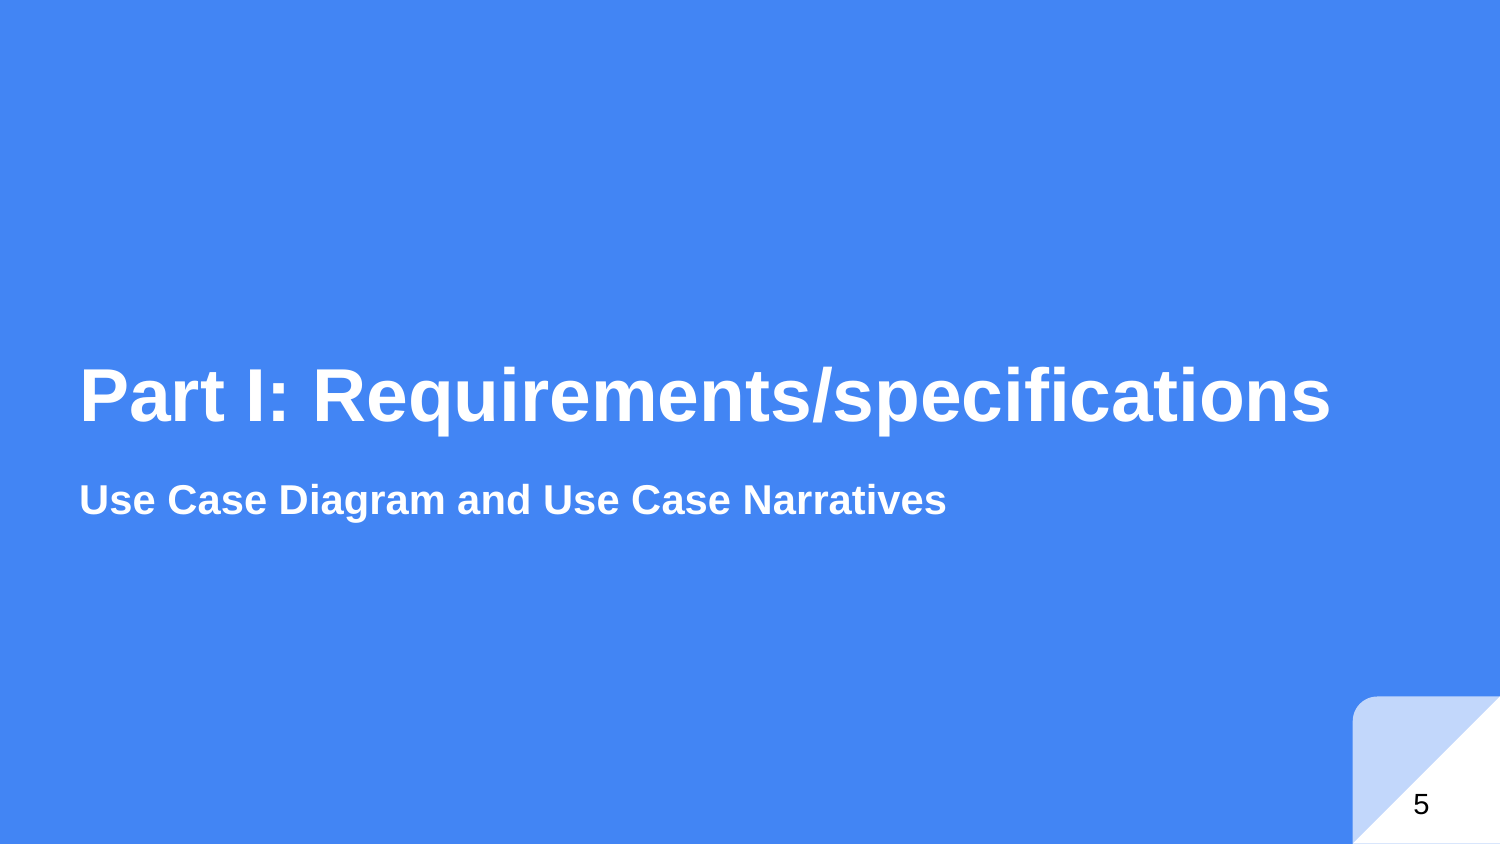

# Part I: Requirements/specifications
Use Case Diagram and Use Case Narratives
5